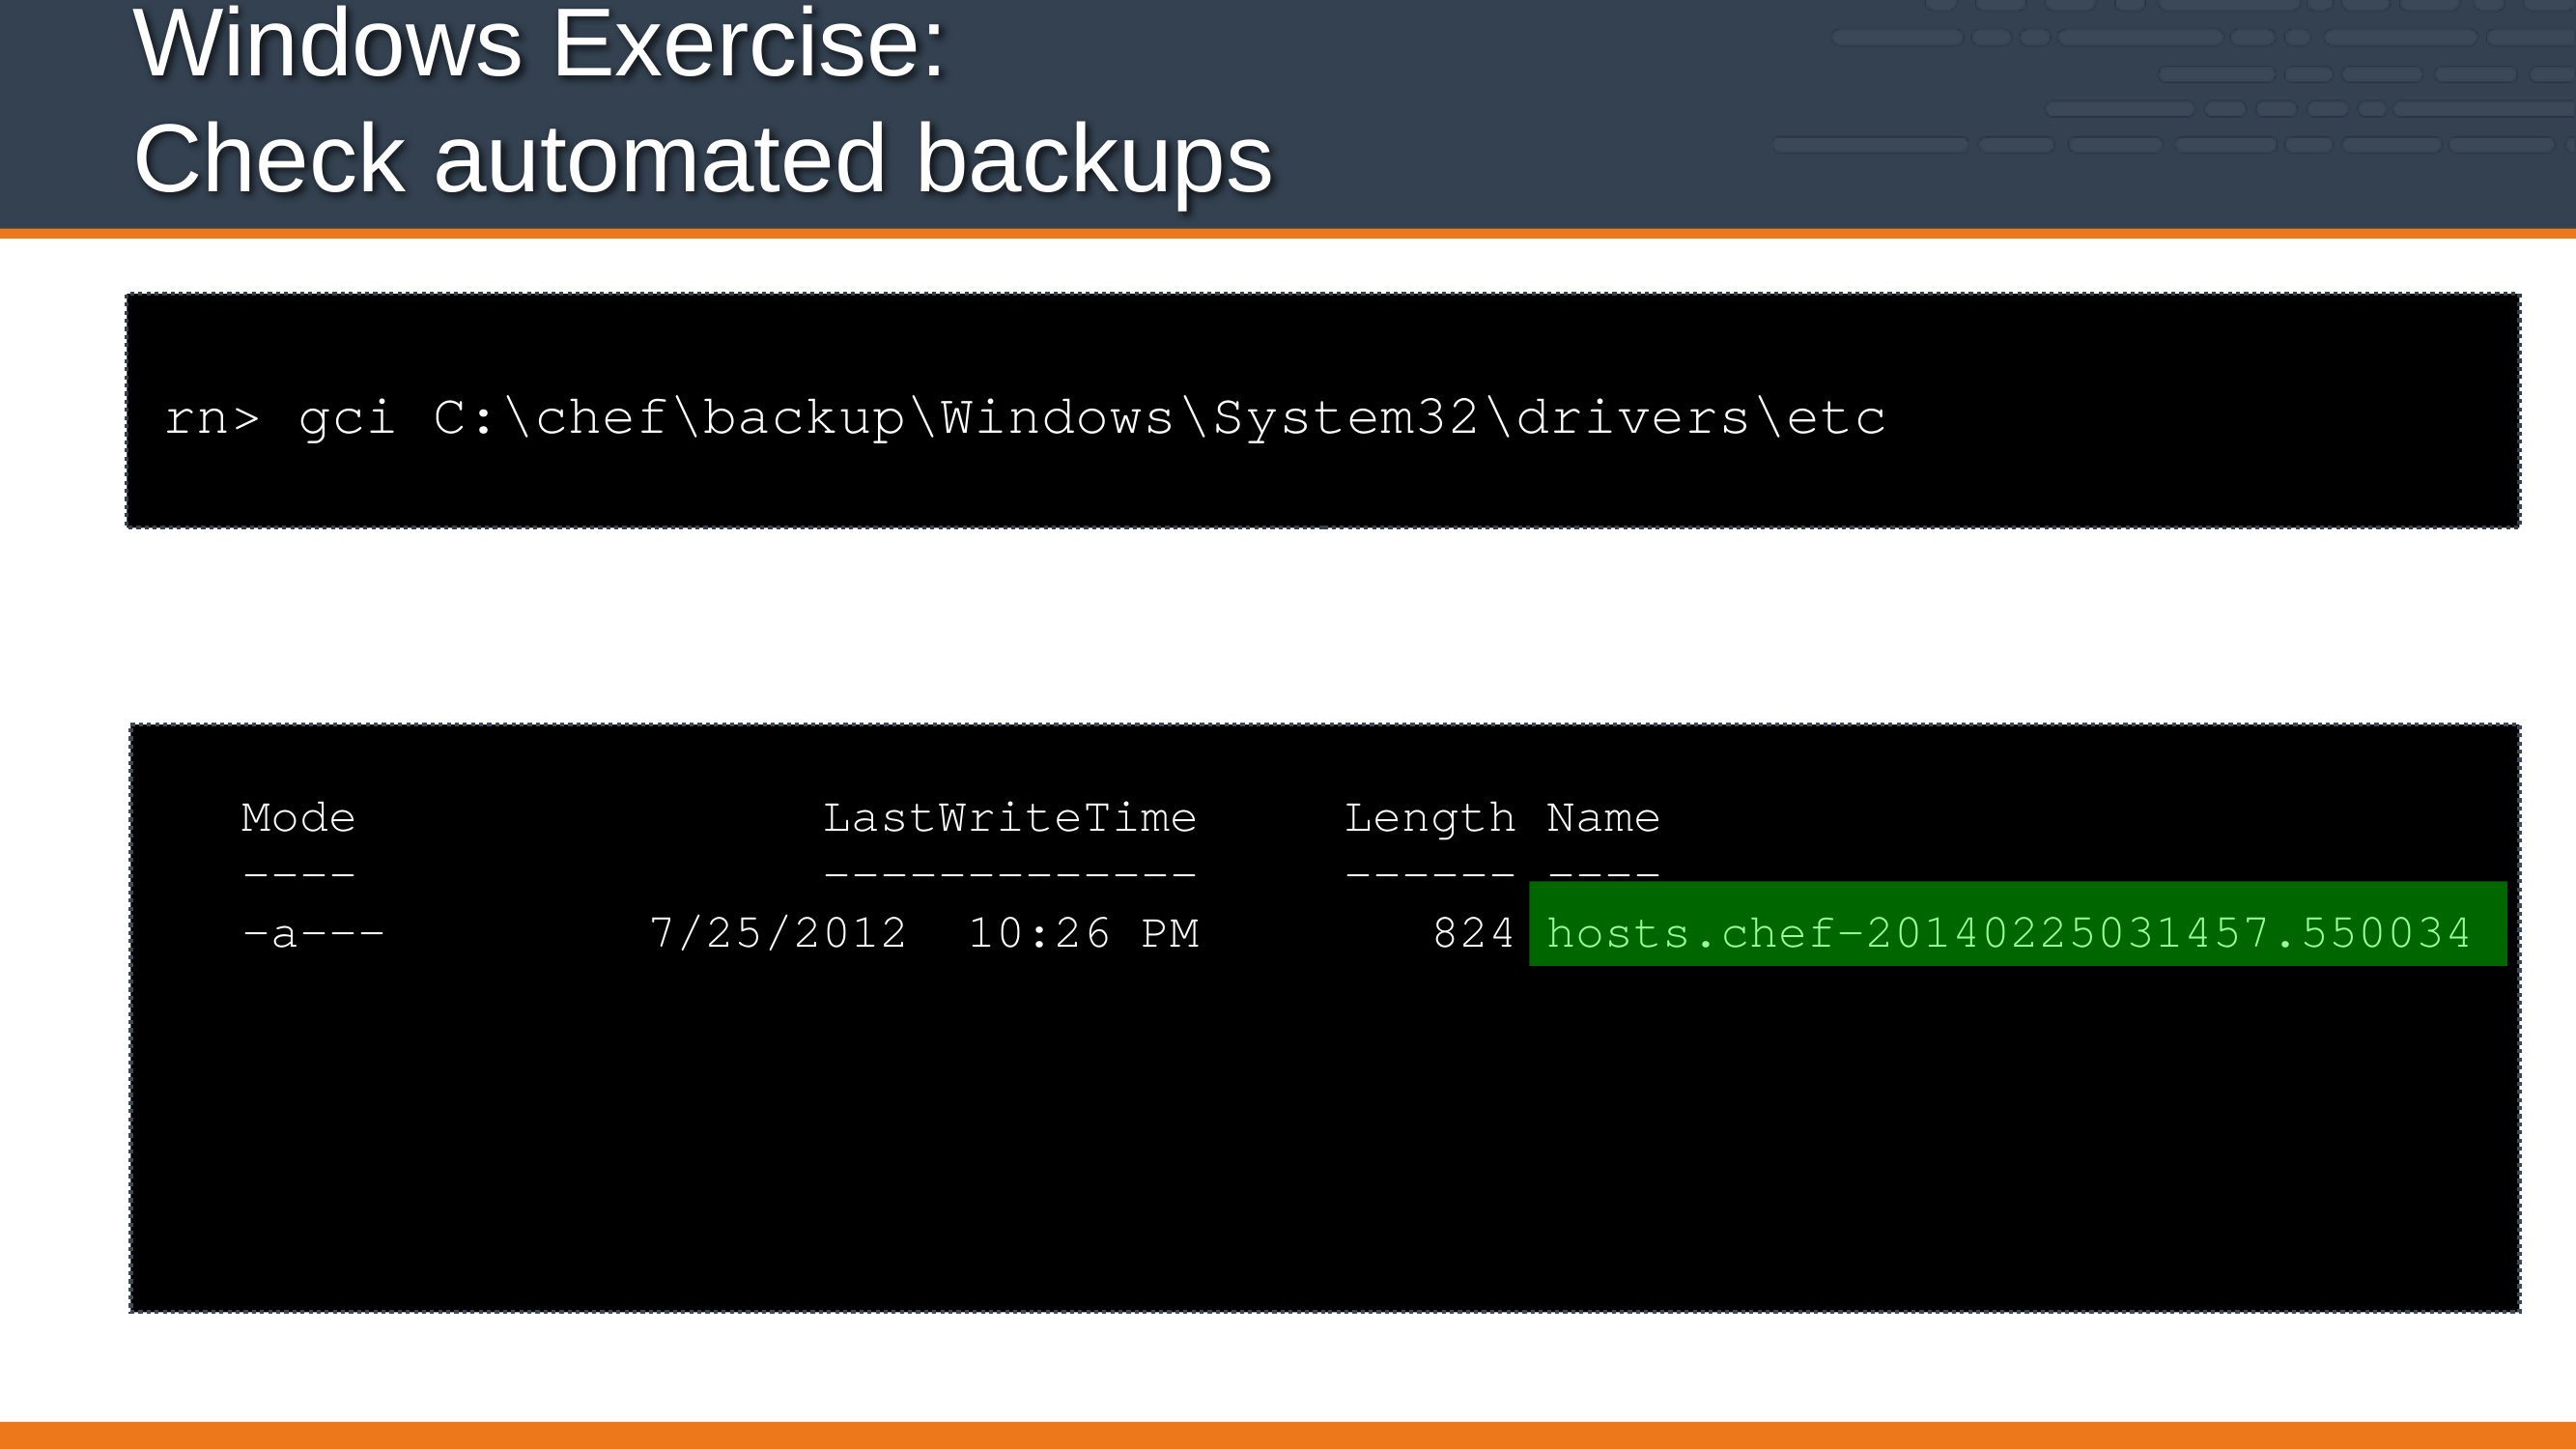

# Windows Exercise: Check automated backups
rn> gci C:\chef\backup\Windows\System32\drivers\etc

Mode                LastWriteTime     Length Name
----                -------------     ------ ----
-a---         7/25/2012  10:26 PM        824 hosts.chef-20140225031457.550034